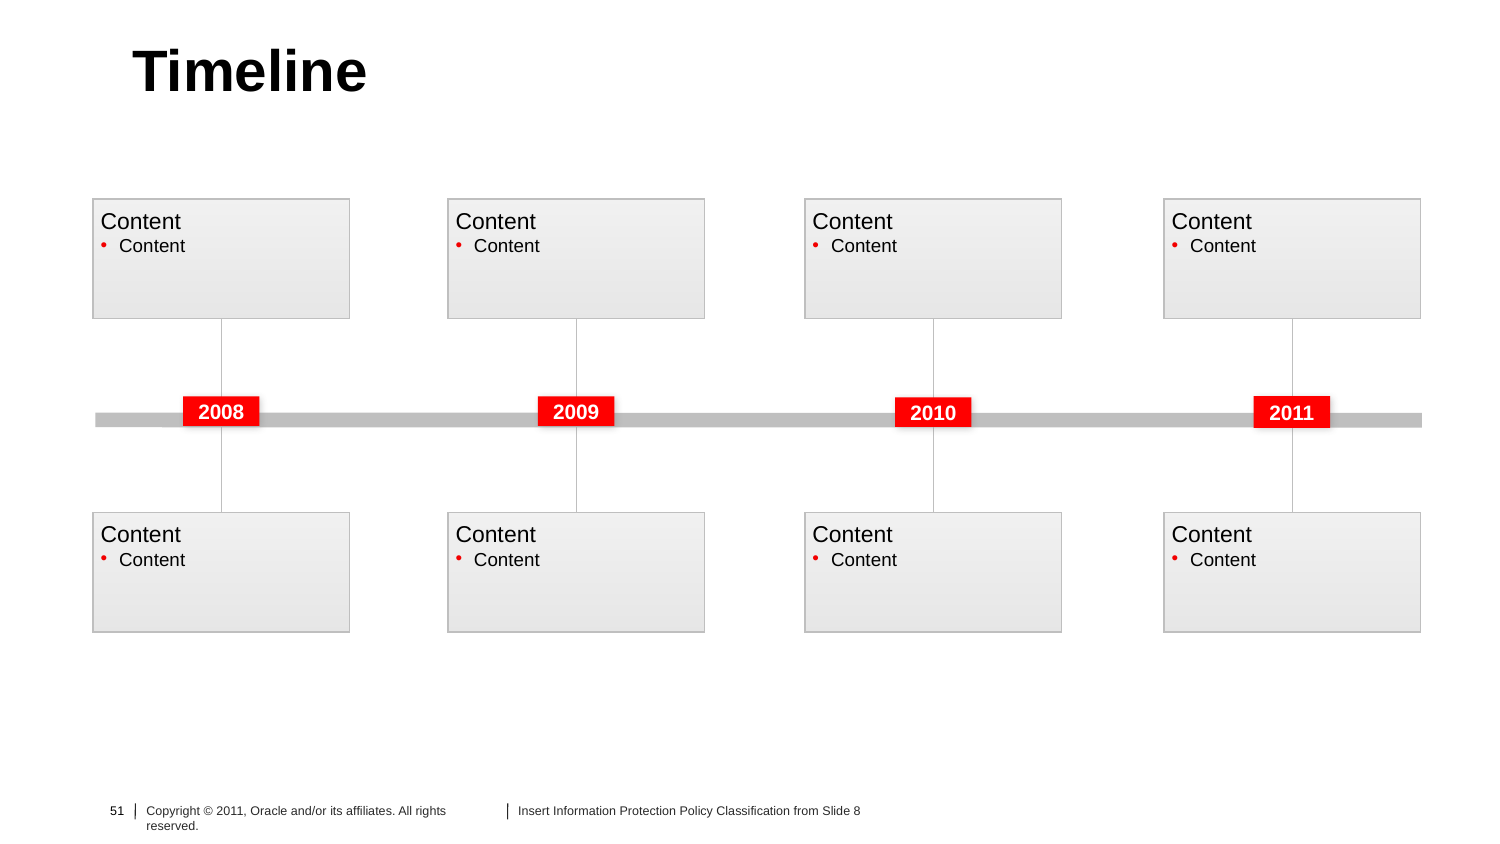

# Timeline
Content
Content
Content
Content
Content
Content
Content
Content
2008
2009
2011
2010
Content
Content
Content
Content
Content
Content
Content
Content